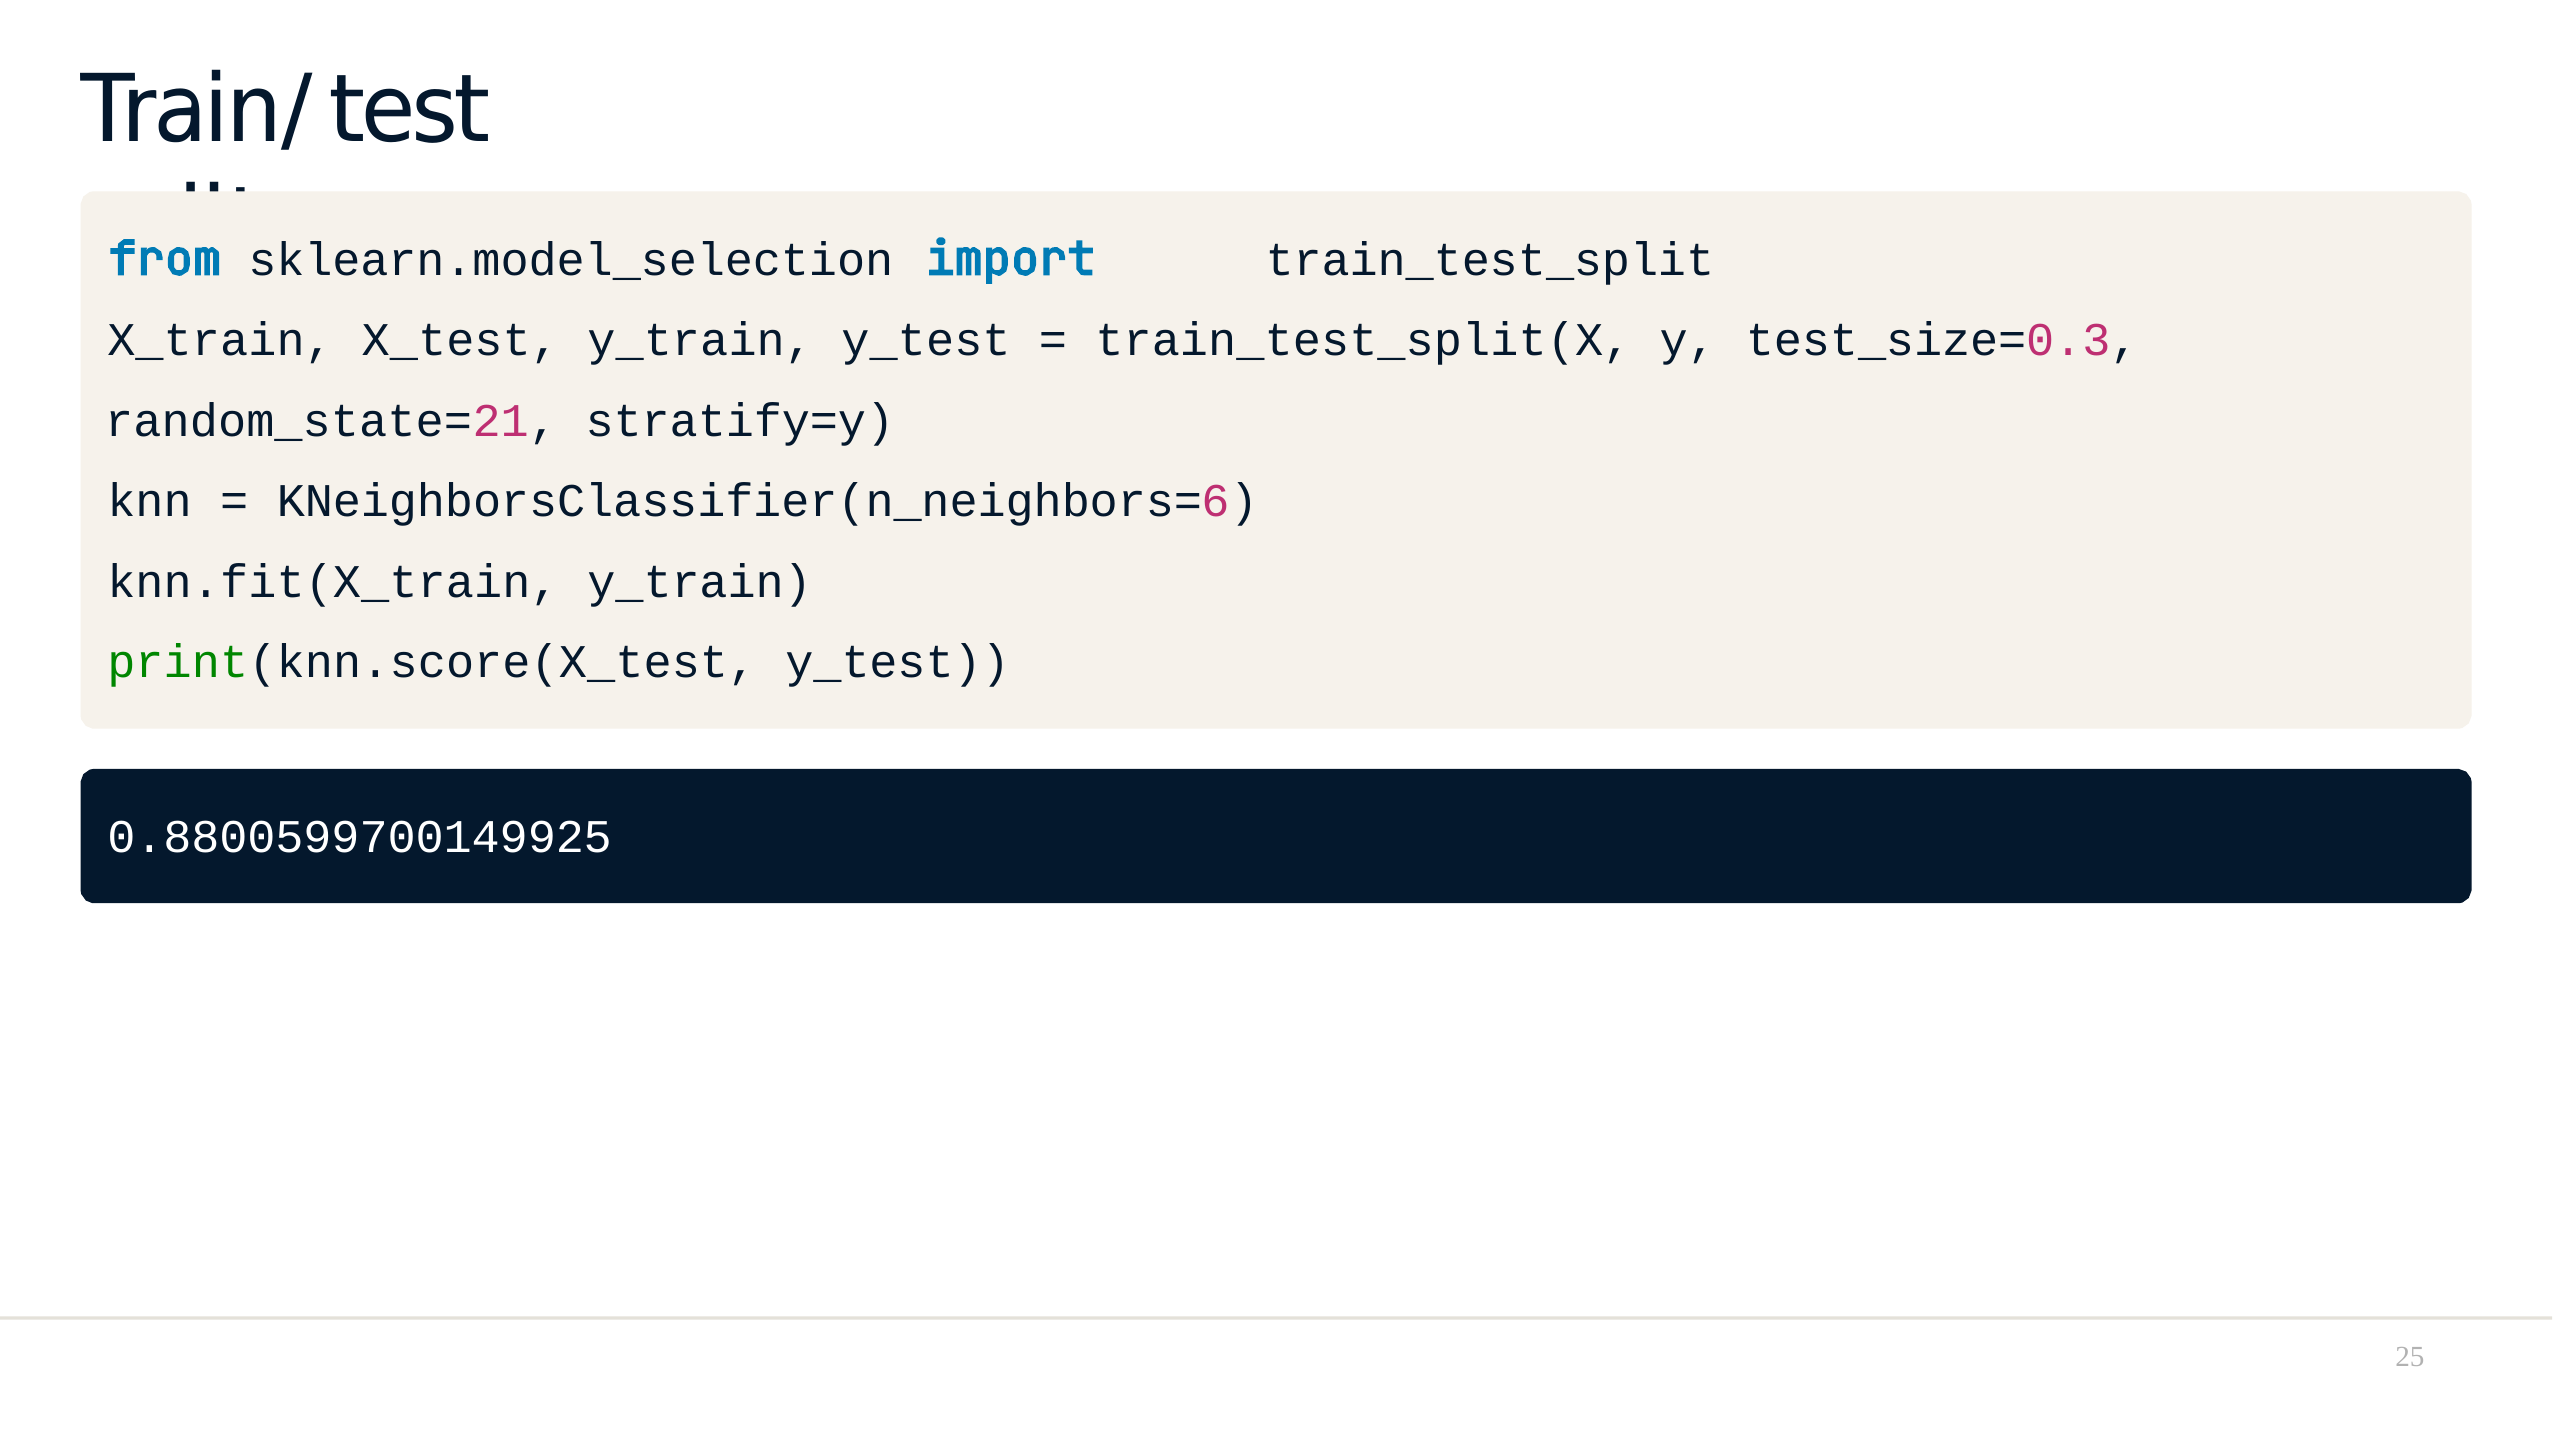

# Train/test split

sklearn.model_selection	train_test_split
X_train, X_test, y_train, y_test = train_test_split(X, y, test_size=0.3,
random_state=21, stratify=y)
knn = KNeighborsClassifier(n_neighbors=6) knn.fit(X_train, y_train) print(knn.score(X_test, y_test))

0.8800599700149925
25